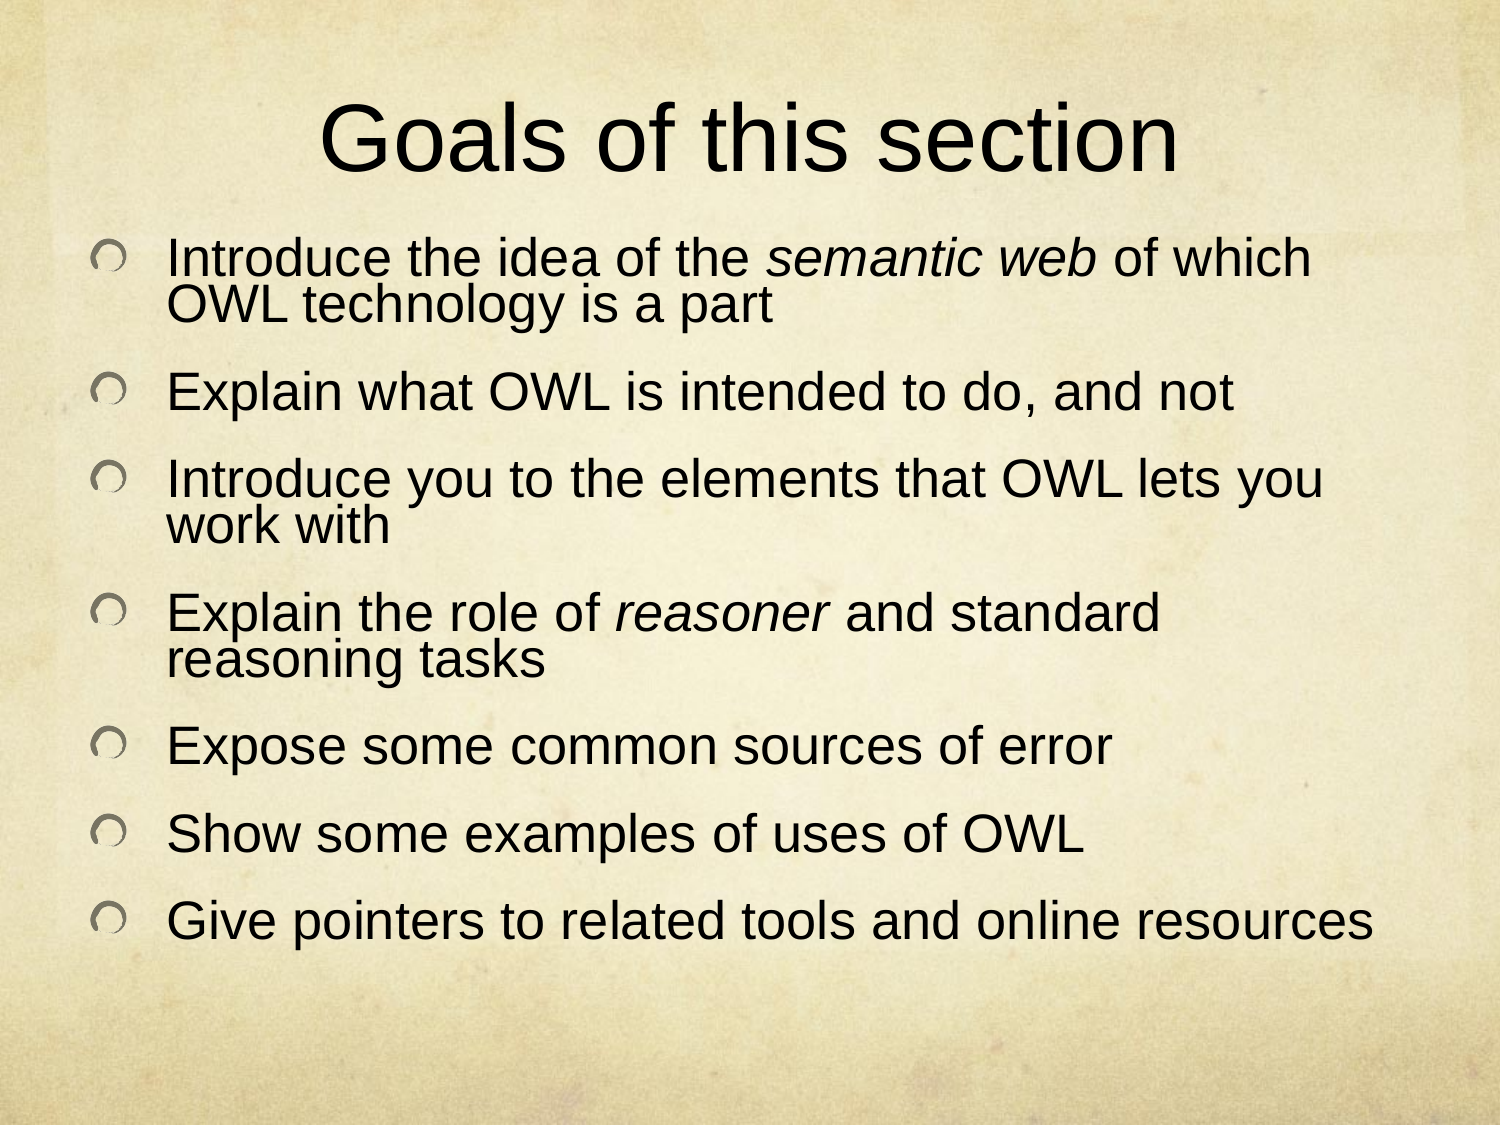

# Goals of this section
Introduce the idea of the semantic web of which OWL technology is a part
Explain what OWL is intended to do, and not
Introduce you to the elements that OWL lets you work with
Explain the role of reasoner and standard reasoning tasks
Expose some common sources of error
Show some examples of uses of OWL
Give pointers to related tools and online resources